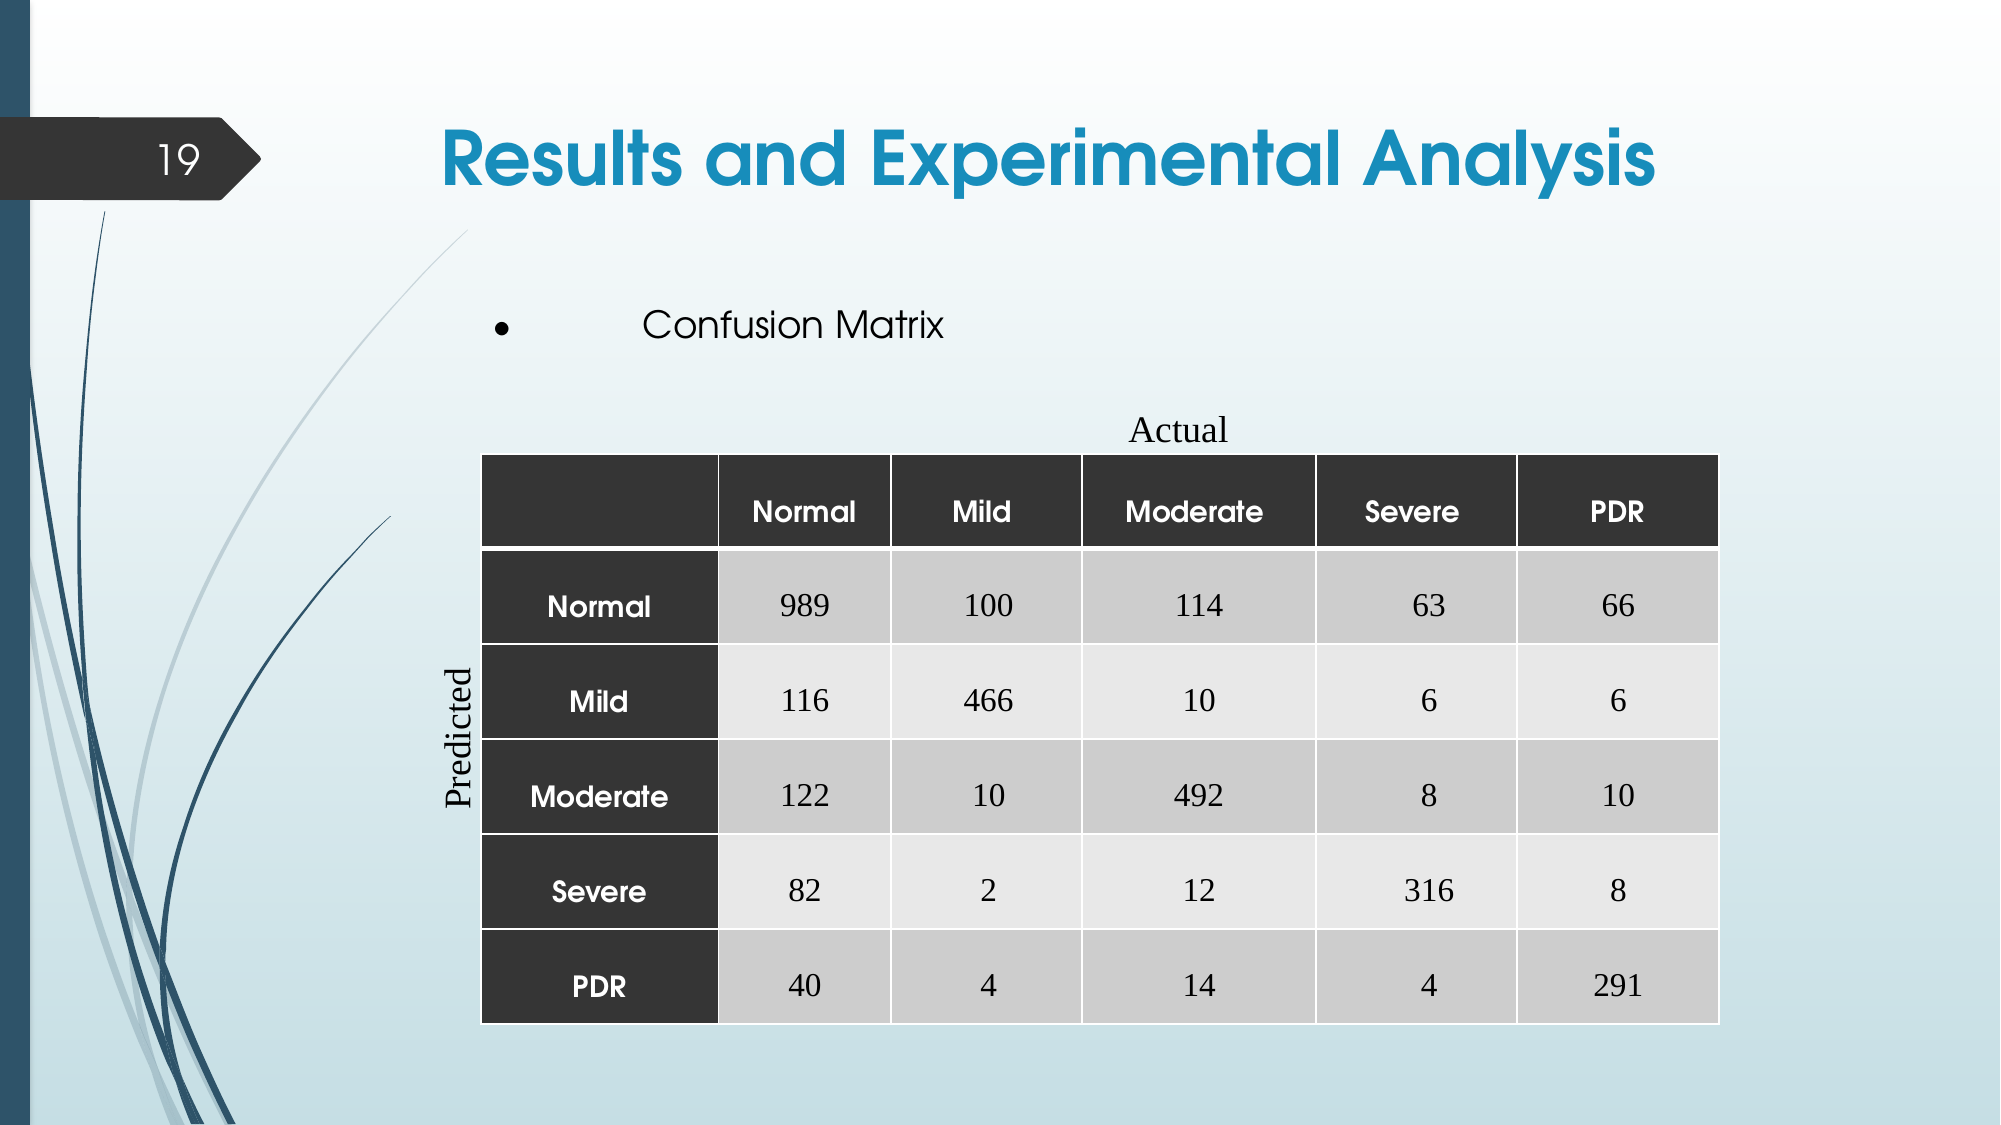

# Results and Experimental Analysis
19
•	Confusion Matrix
Actual
|  | Normal | Mild | Moderate | Severe | PDR |
| --- | --- | --- | --- | --- | --- |
| Normal | 989 | 100 | 114 | 63 | 66 |
| Mild | 116 | 466 | 10 | 6 | 6 |
| Moderate | 122 | 10 | 492 | 8 | 10 |
| Severe | 82 | 2 | 12 | 316 | 8 |
| PDR | 40 | 4 | 14 | 4 | 291 |
Predicted